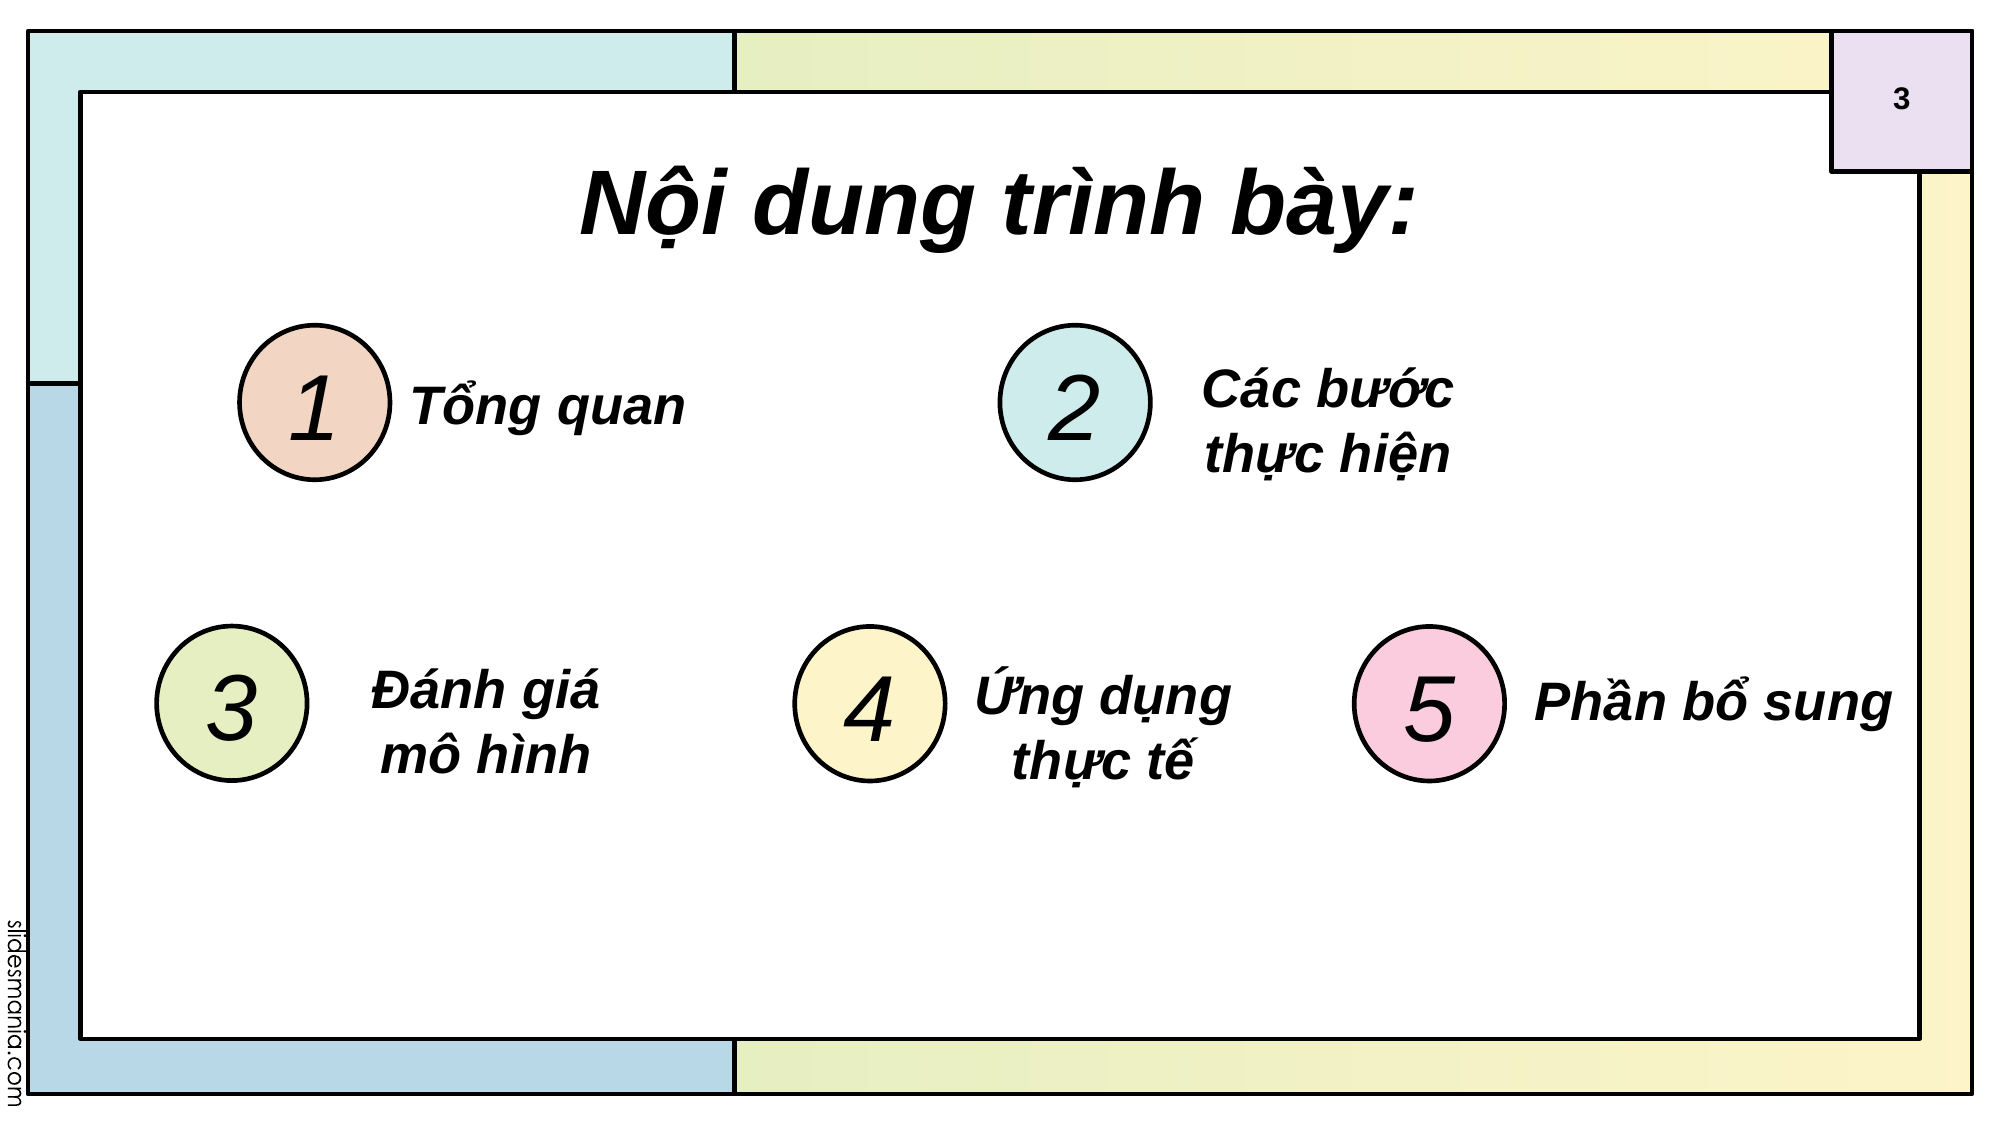

3
# Nội dung trình bày:
1
2
Các bước thực hiện
Tổng quan
3
4
5
Đánh giá mô hình
Ứng dụng thực tế
Phần bổ sung